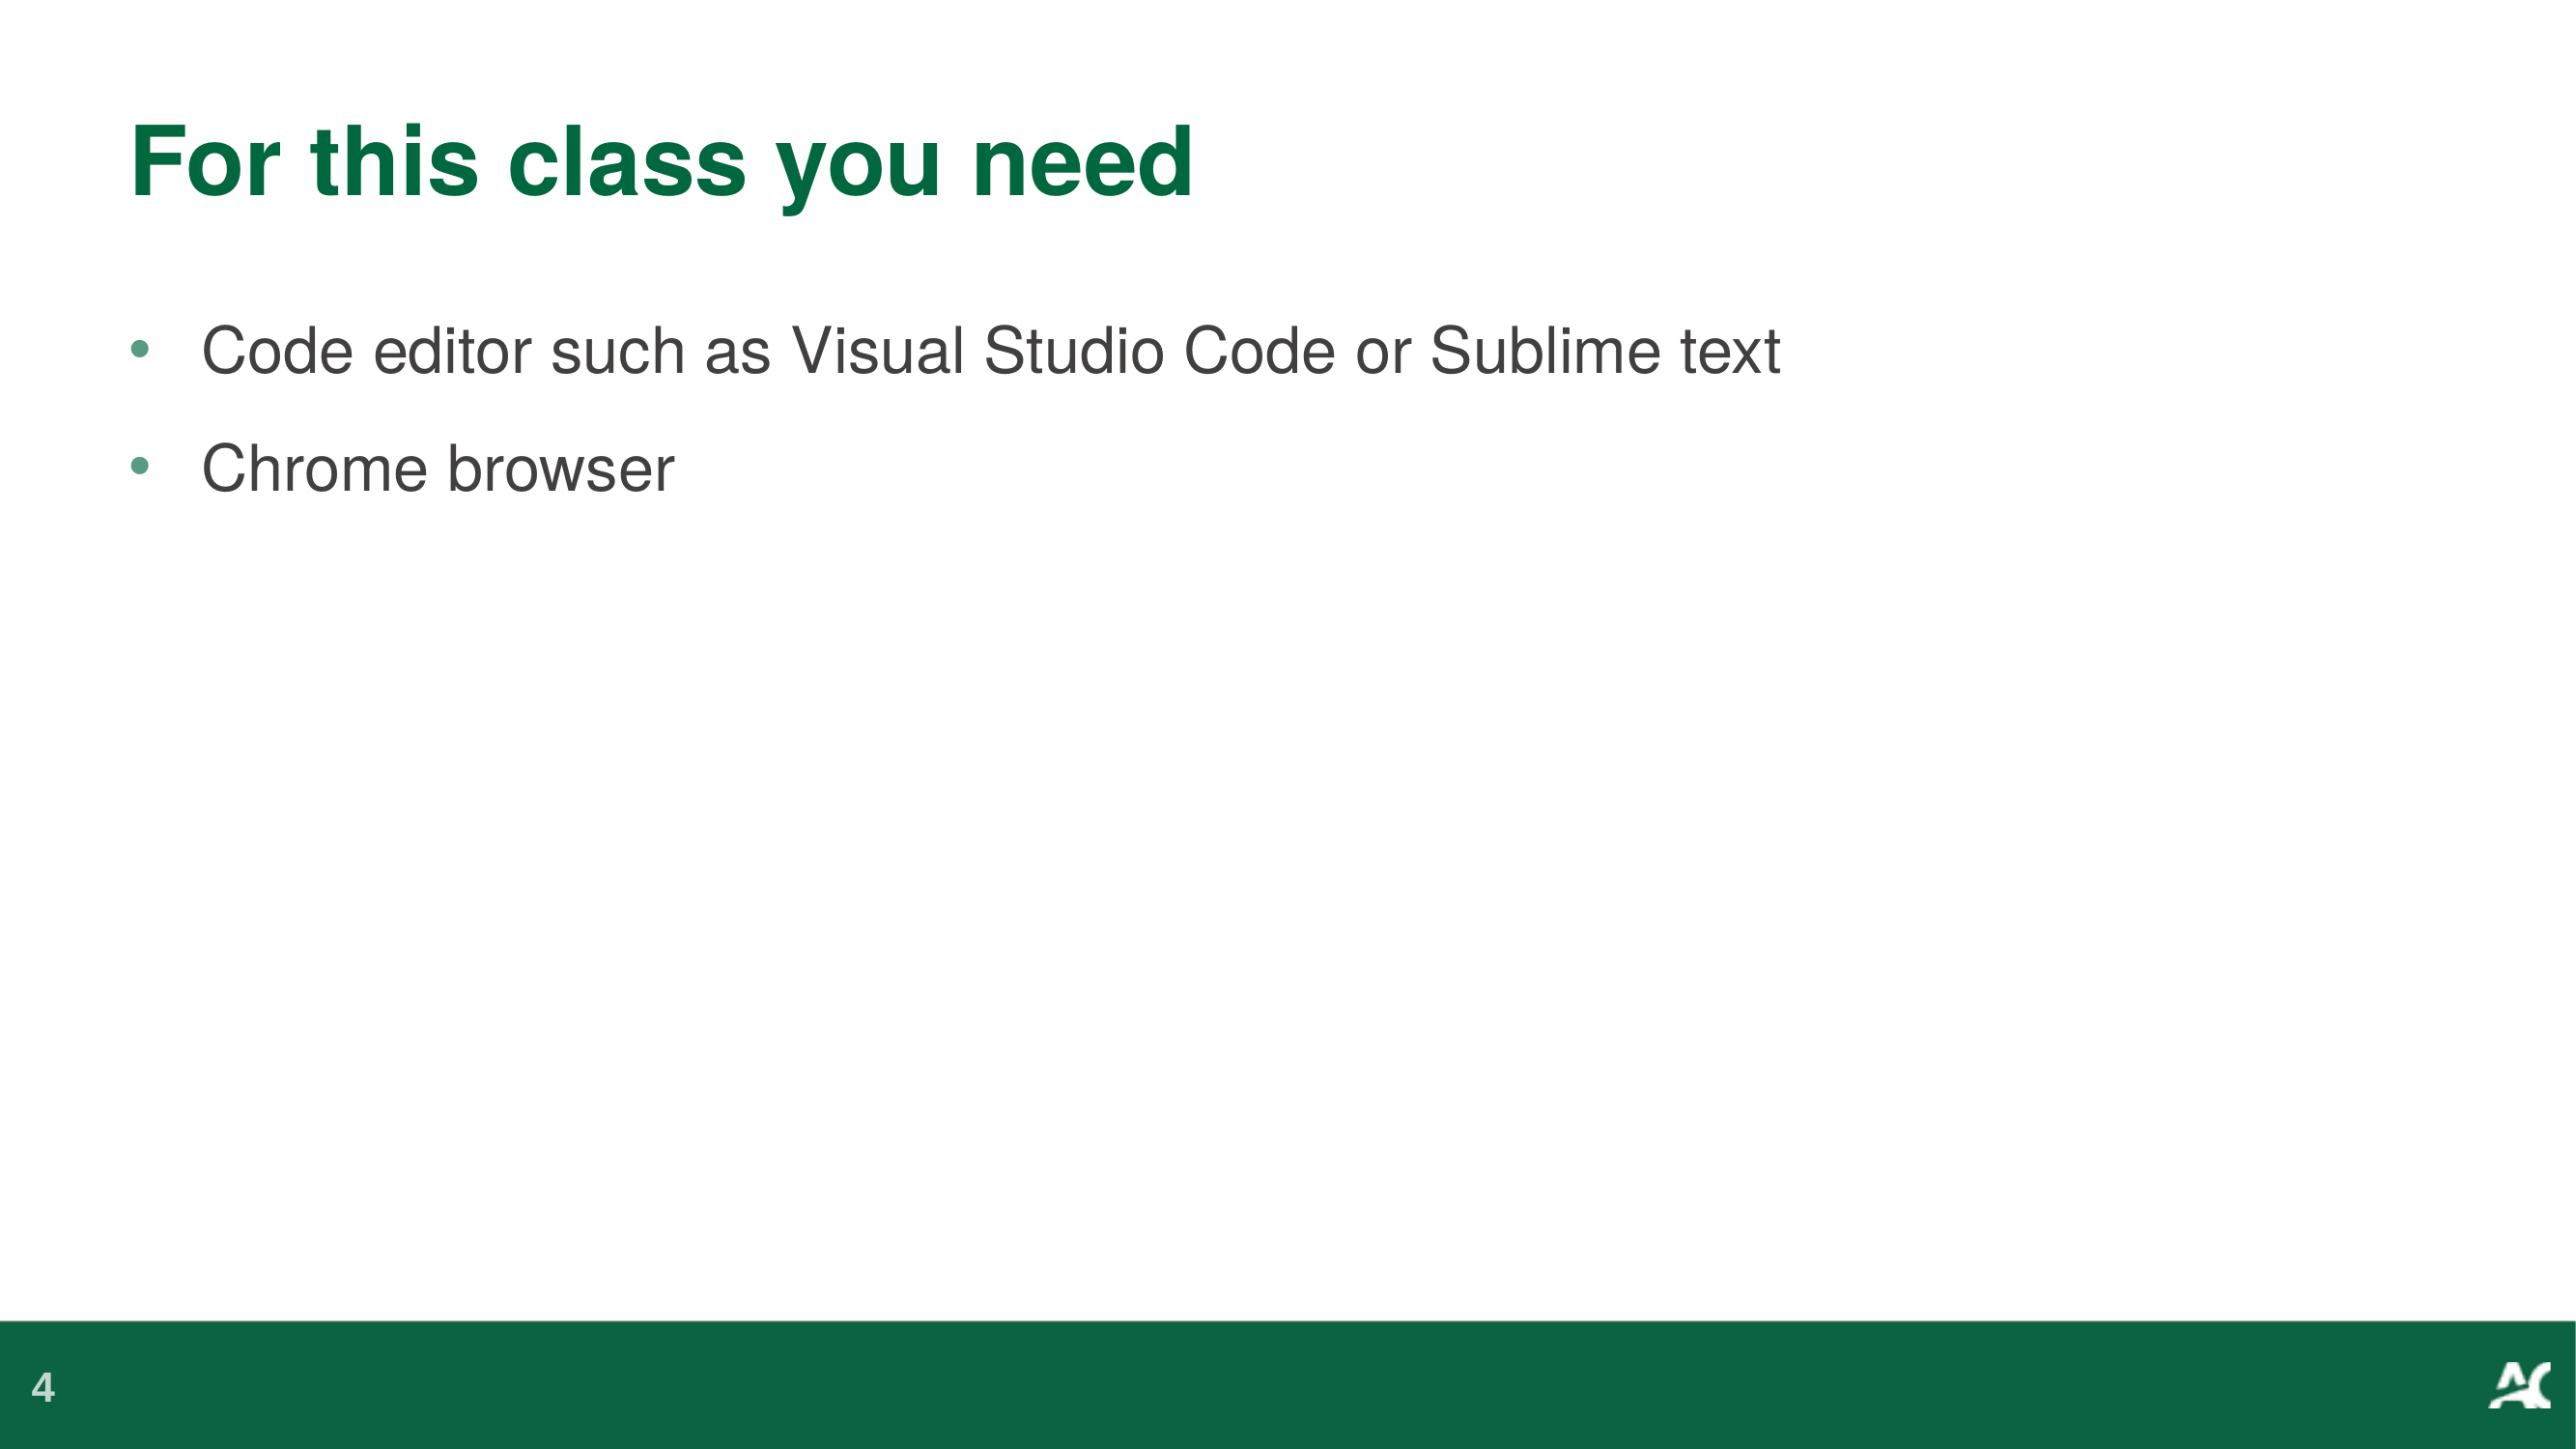

# For this class you need
Code editor such as Visual Studio Code or Sublime text
Chrome browser
4